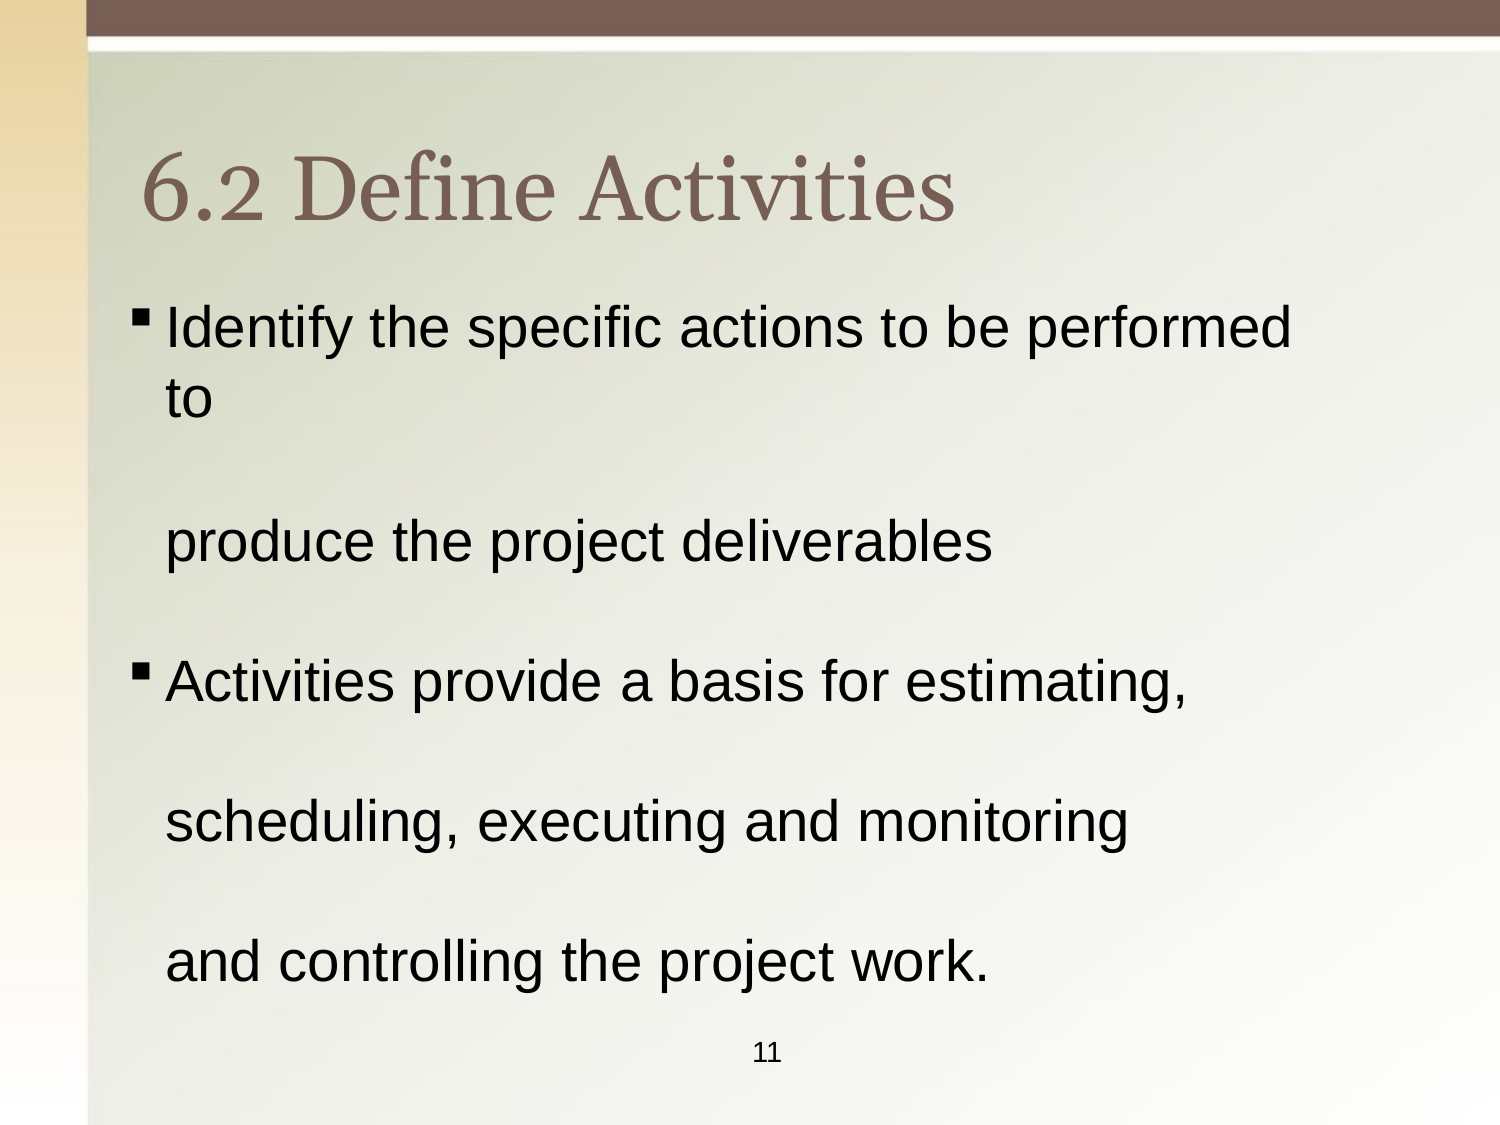

# 6.2 Define Activities
Identify the specific actions to be performed to

produce the project deliverables
Activities provide a basis for estimating, scheduling, executing and monitoring and controlling the project work.
11